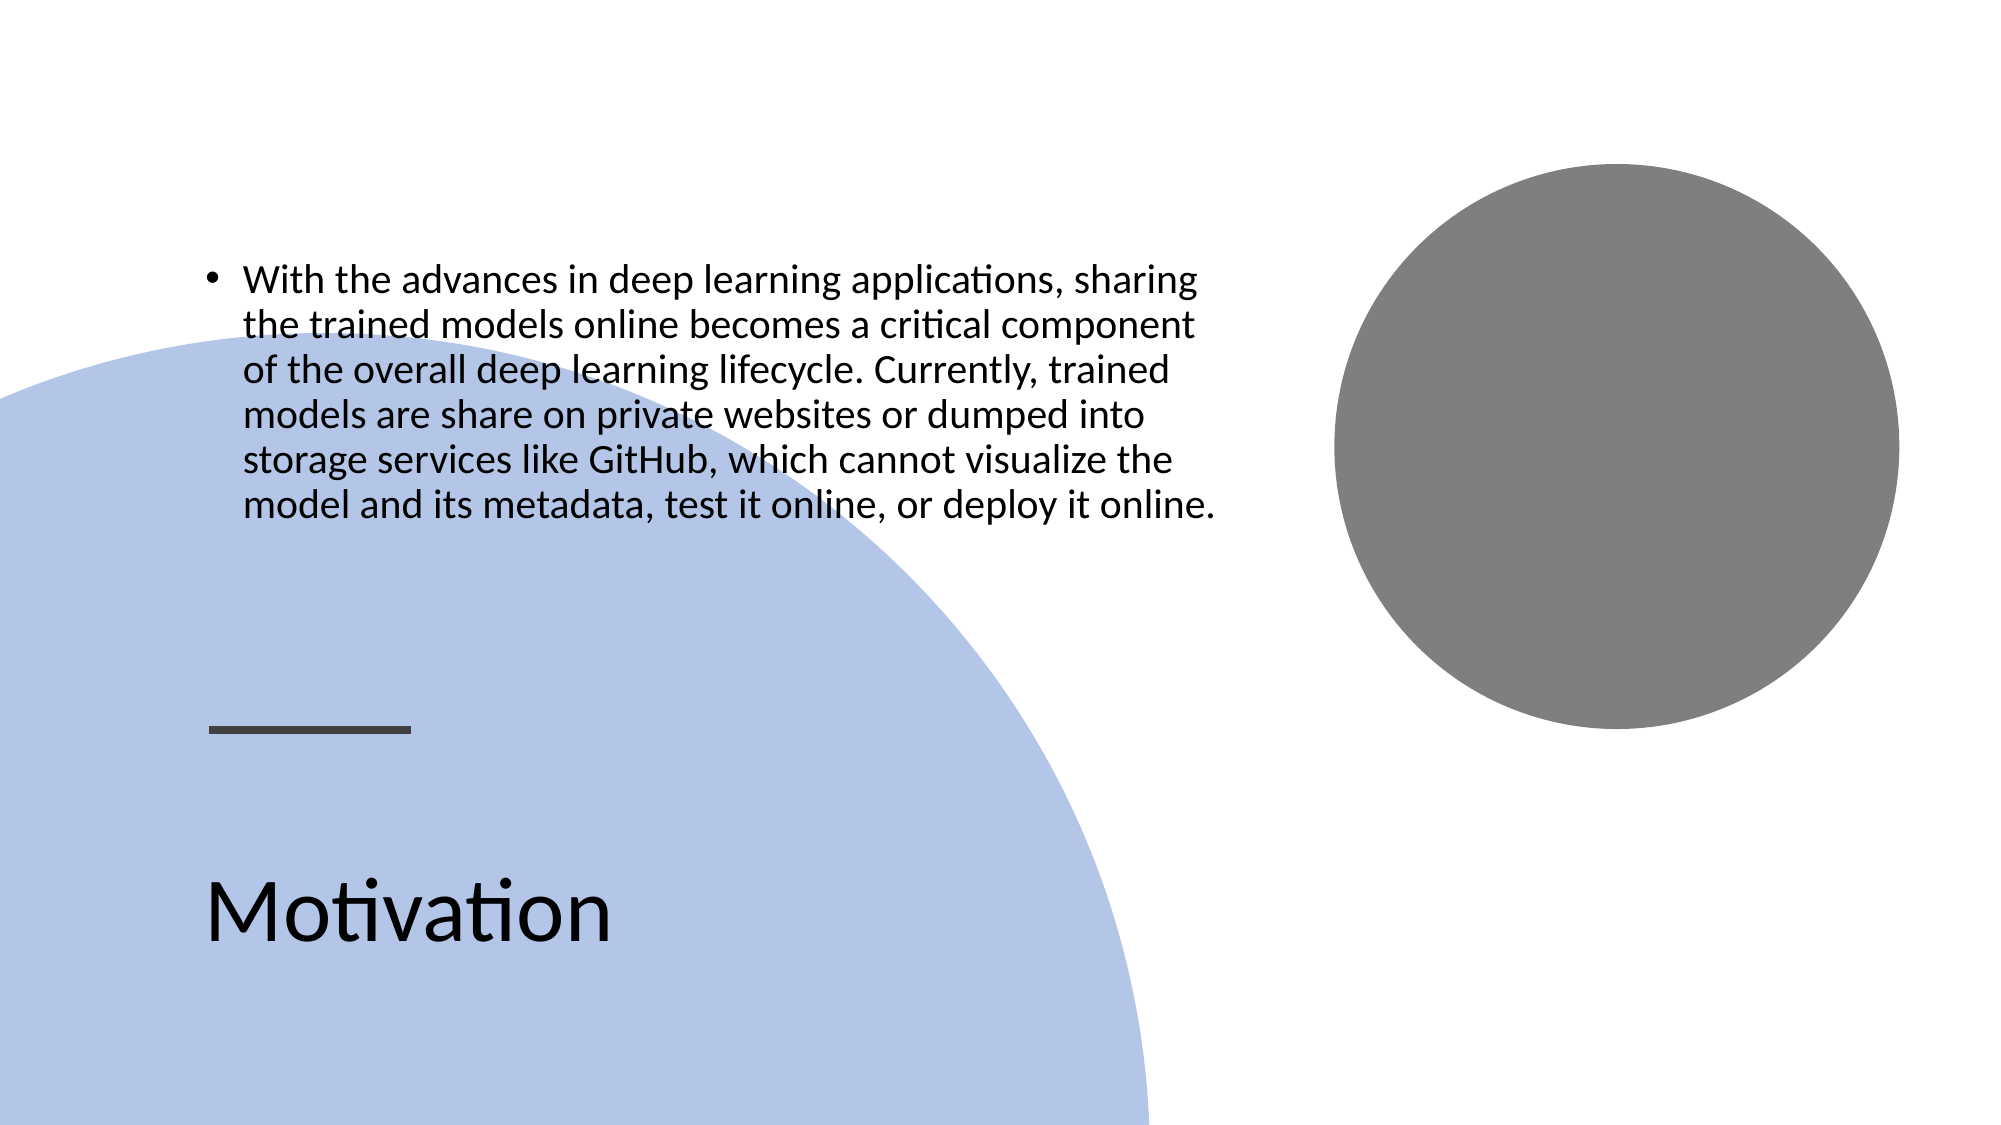

With the advances in deep learning applications, sharing the trained models online becomes a critical component of the overall deep learning lifecycle. Currently, trained models are share on private websites or dumped into storage services like GitHub, which cannot visualize the model and its metadata, test it online, or deploy it online.

# Motivation